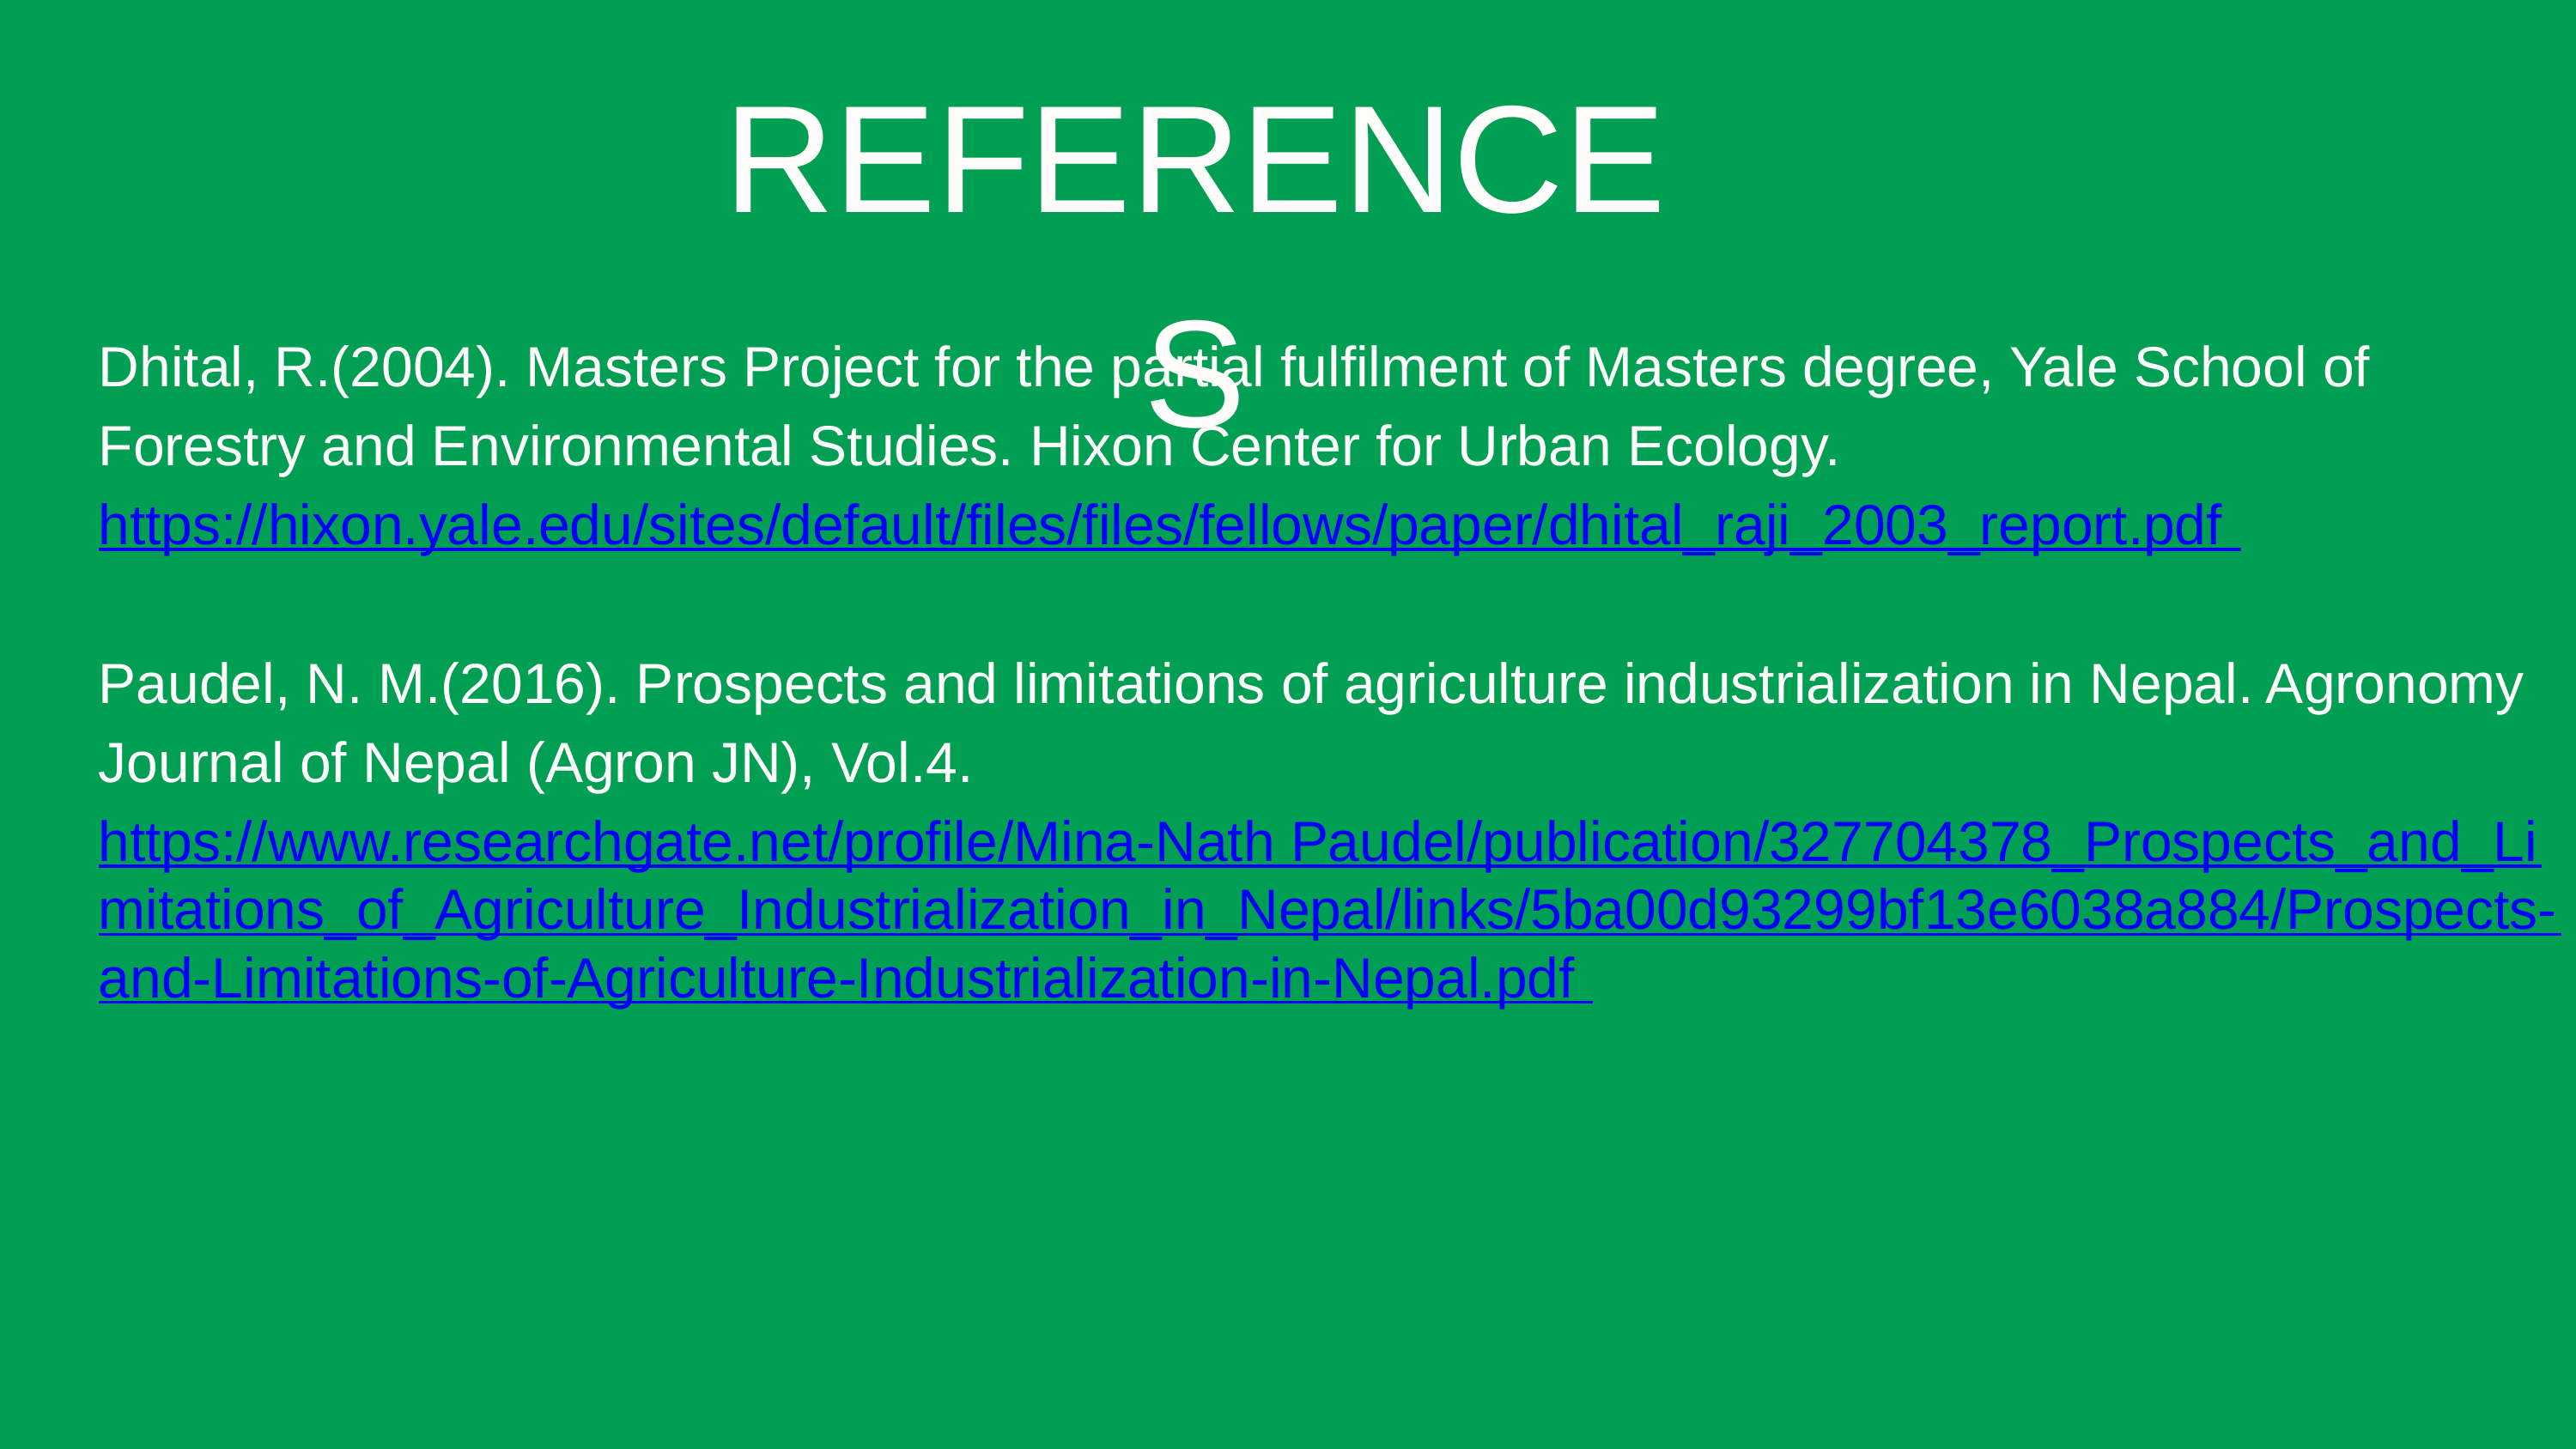

REFERENCES
Dhital, R.(2004). Masters Project for the partial fulfilment of Masters degree, Yale School of Forestry and Environmental Studies. Hixon Center for Urban Ecology. https://hixon.yale.edu/sites/default/files/files/fellows/paper/dhital_raji_2003_report.pdf

Paudel, N. M.(2016). Prospects and limitations of agriculture industrialization in Nepal. Agronomy Journal of Nepal (Agron JN), Vol.4. https://www.researchgate.net/profile/Mina-Nath Paudel/publication/327704378_Prospects_and_Limitations_of_Agriculture_Industrialization_in_Nepal/links/5ba00d93299bf13e6038a884/Prospects-and-Limitations-of-Agriculture-Industrialization-in-Nepal.pdf